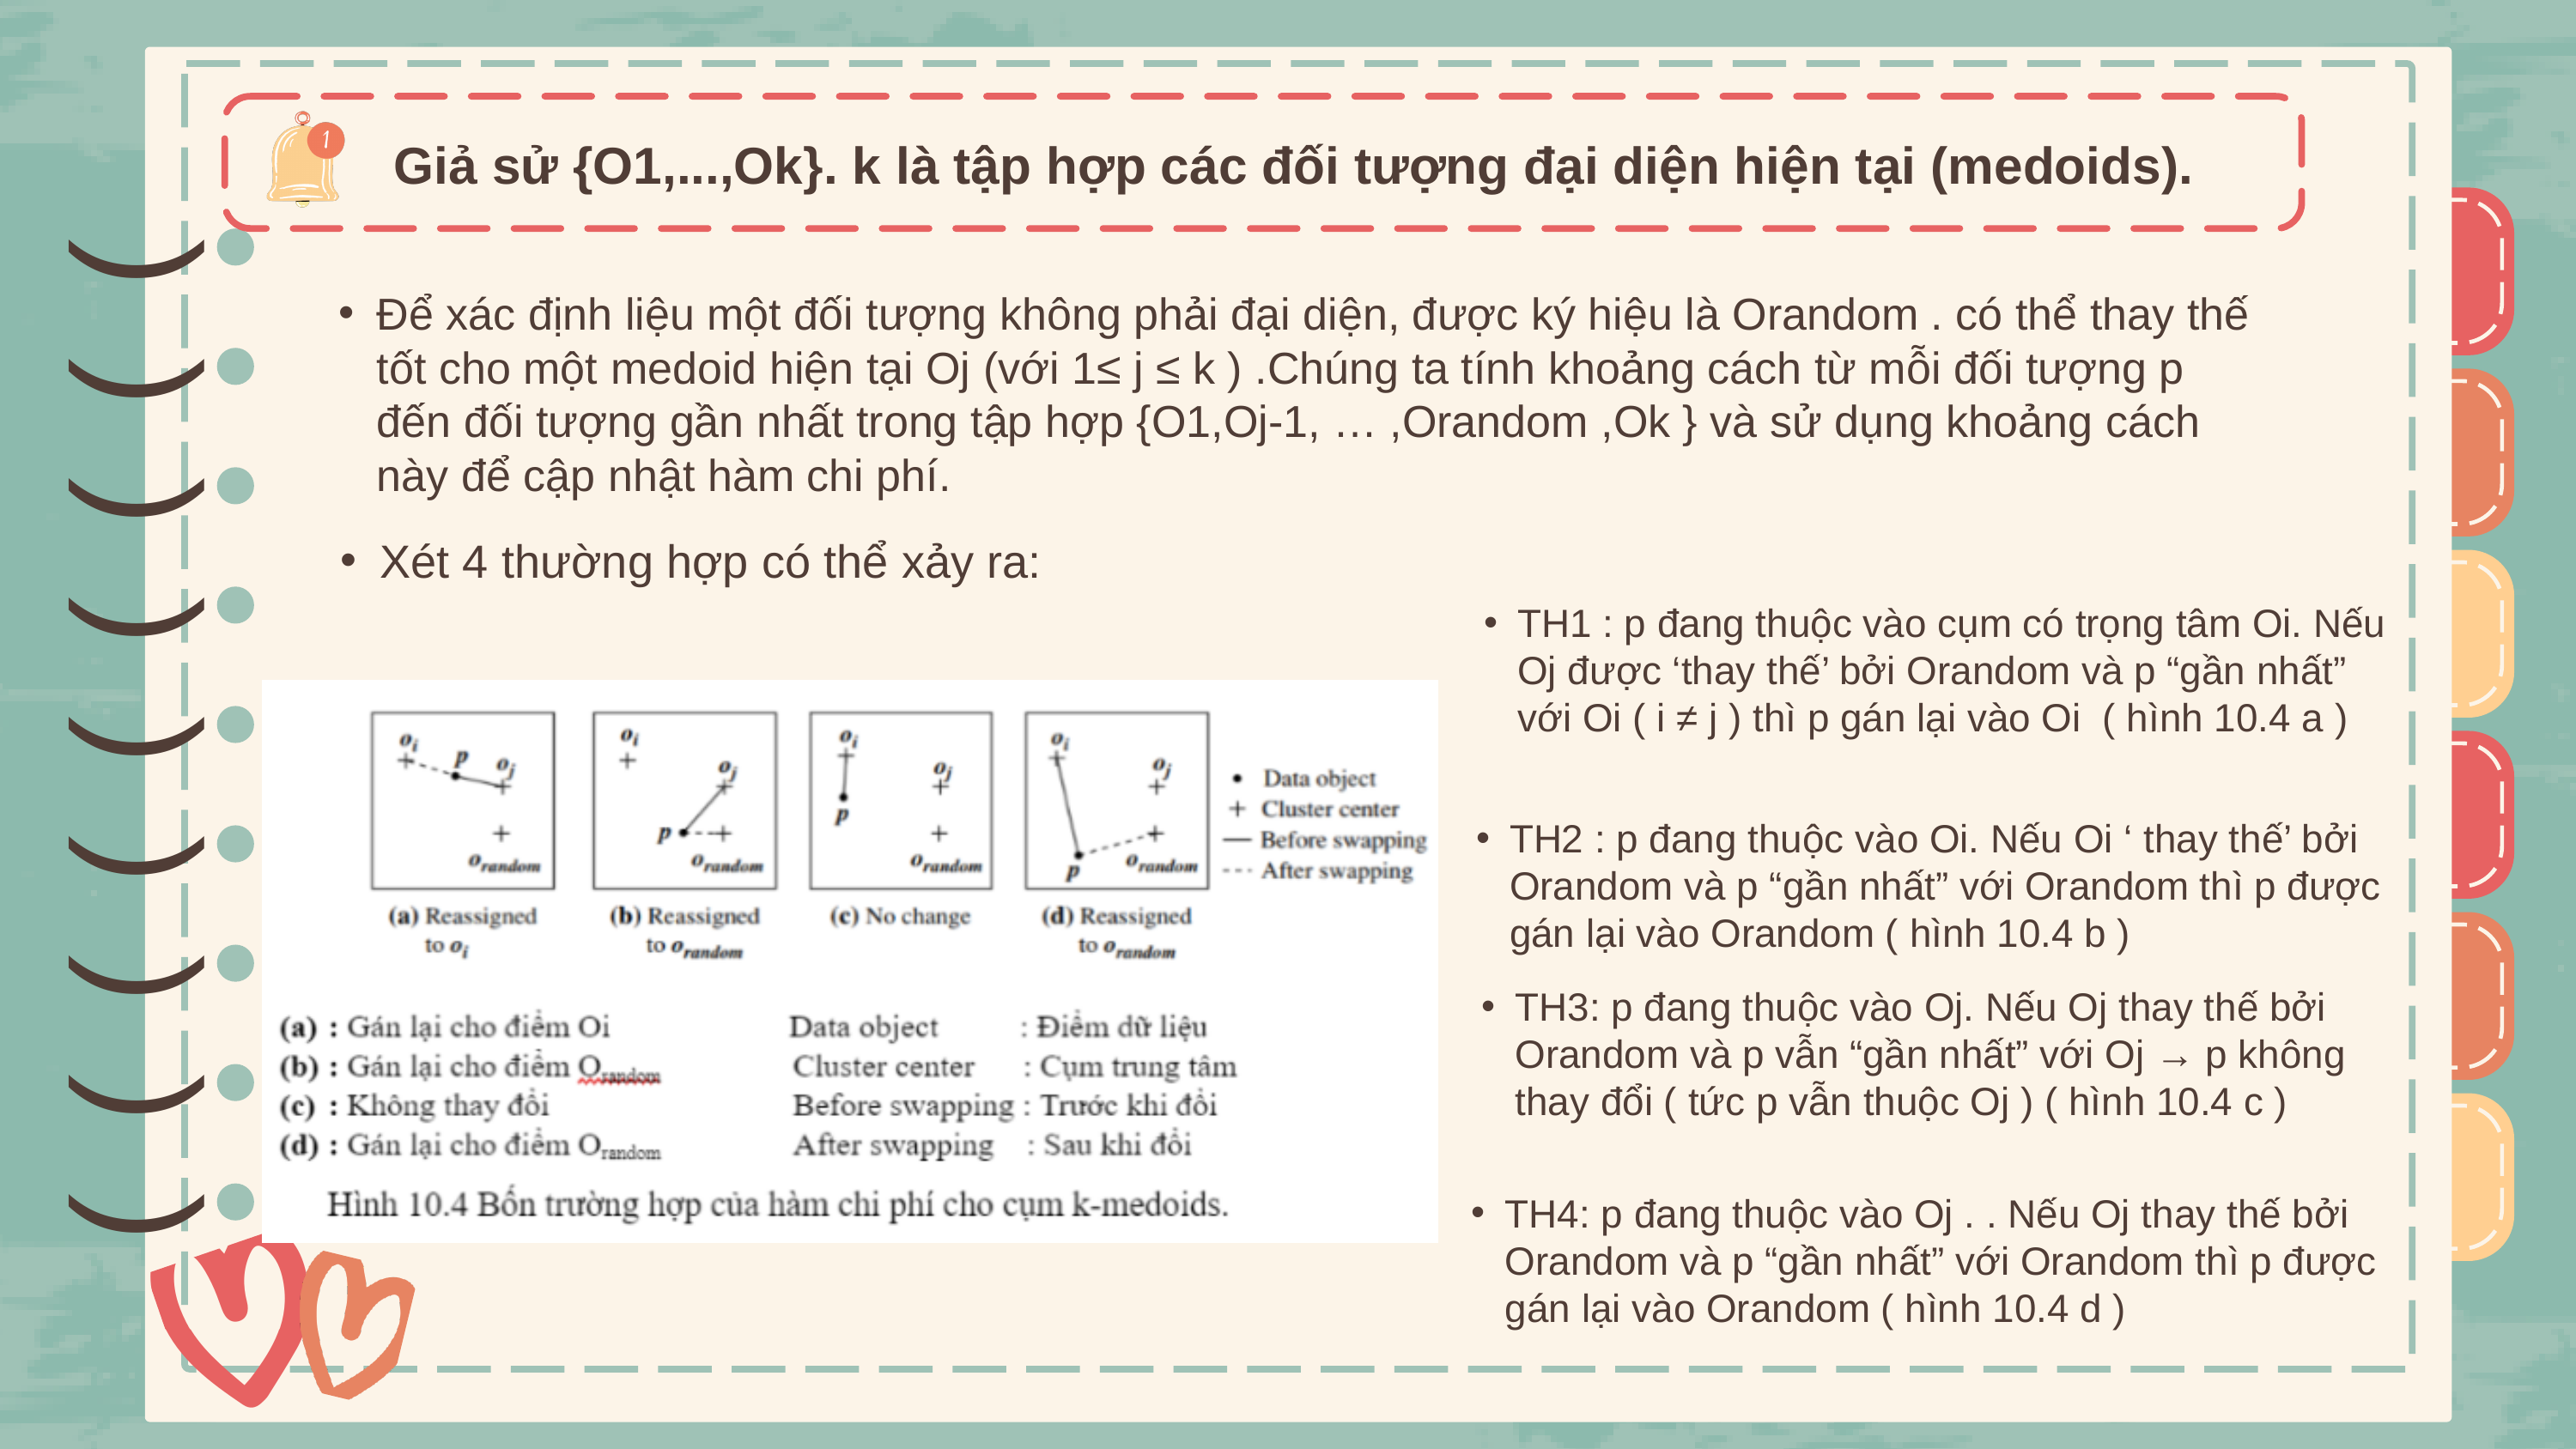

Giả sử {O1,...,Ok}. k​ là tập hợp các đối tượng đại diện hiện tại (medoids).

)
)
)
)
)
)
)
)
)

)
)
)
)
)
)
)
)
)
Để xác định liệu một đối tượng không phải đại diện, được ký hiệu là Orandom . có thể thay thế tốt cho một medoid hiện tại Oj​ (với 1≤ j ≤ k ) .Chúng ta tính khoảng cách từ mỗi đối tượng p đến đối tượng gần nhất trong tập hợp {O1,Oj-1, … ,Orandom ,Ok } và sử dụng khoảng cách này để cập nhật hàm chi phí.

Xét 4 thường hợp có thể xảy ra:

TH1 : p đang thuộc vào cụm có trọng tâm Oi. Nếu Oj được ‘thay thế’ bởi Orandom và p “gần nhất” với Oi ( i ≠ j ) thì p gán lại vào Oi  ( hình 10.4 a )

TH2 : p đang thuộc vào Oi. Nếu Oi ‘ thay thế’ bởi Orandom và p “gần nhất” với Orandom thì p được gán lại vào Orandom ( hình 10.4 b )

TH3: p đang thuộc vào Oj. Nếu Oj thay thế bởi Orandom và p vẫn “gần nhất” với Oj → p không thay đổi ( tức p vẫn thuộc Oj ) ( hình 10.4 c )

TH4: p đang thuộc vào Oj . . Nếu Oj thay thế bởi Orandom và p “gần nhất” với Orandom thì p được gán lại vào Orandom ( hình 10.4 d )